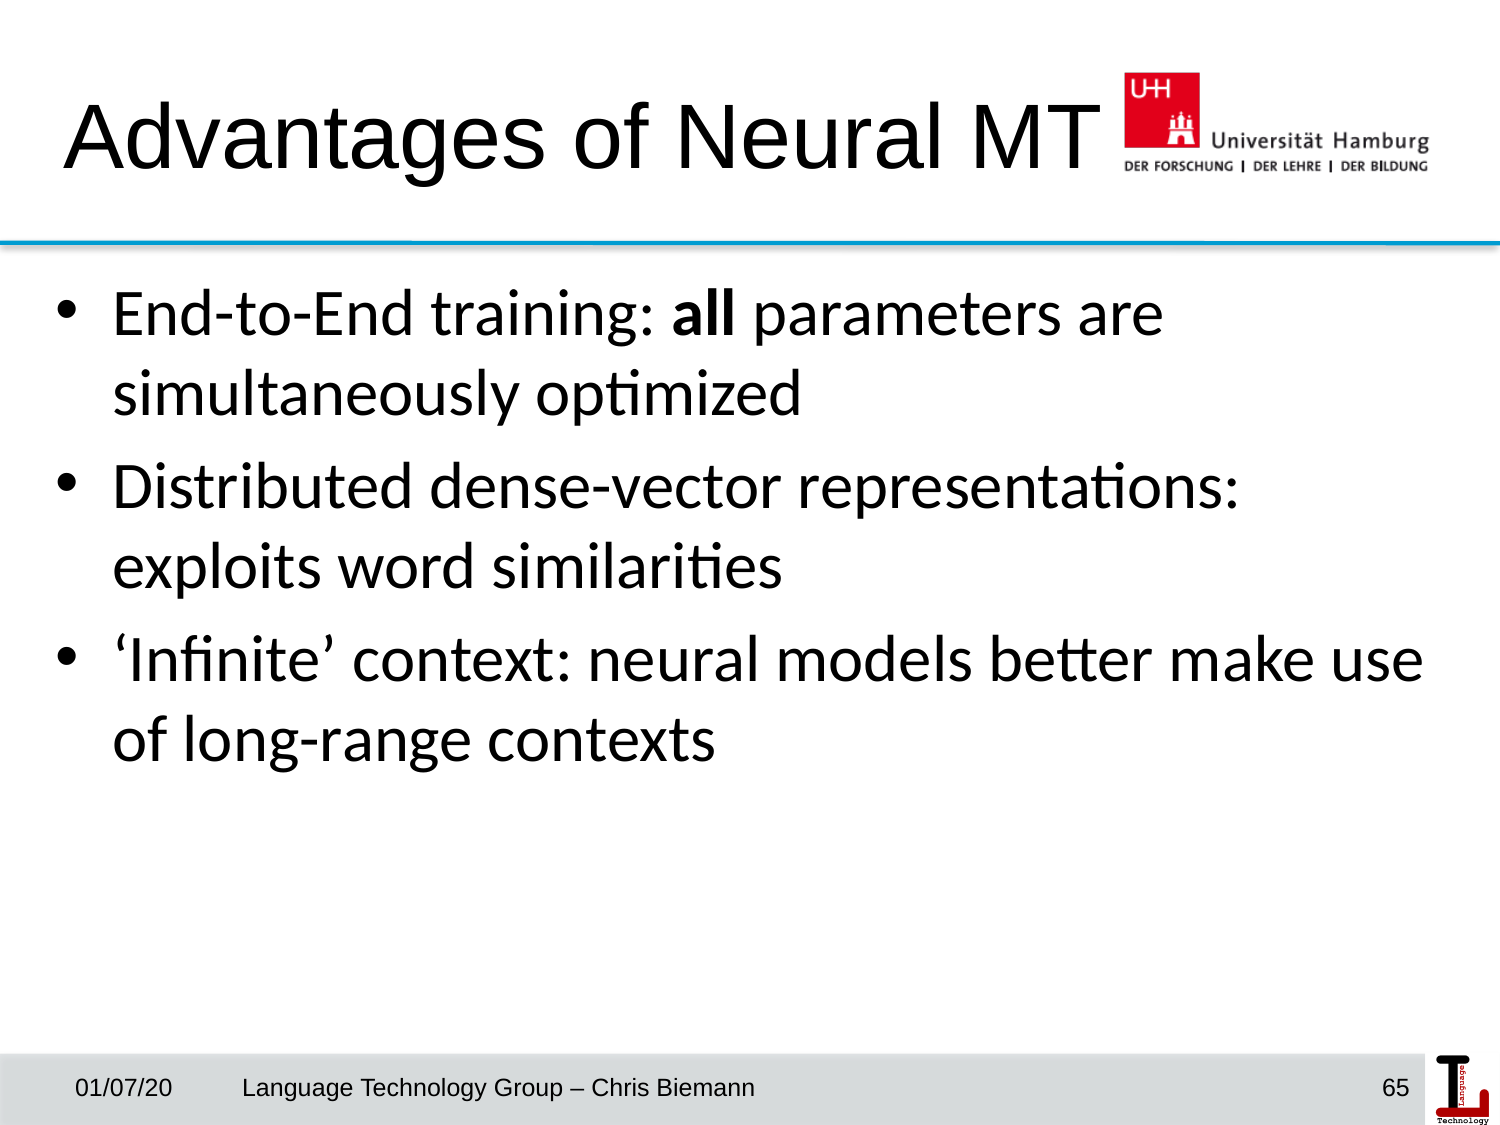

# Advantages of Neural MT
End-to-End training: all parameters are simultaneously optimized
Distributed dense-vector representations: exploits word similarities
‘Infinite’ context: neural models better make use of long-range contexts
01/07/20
 Language Technology Group – Chris Biemann
65